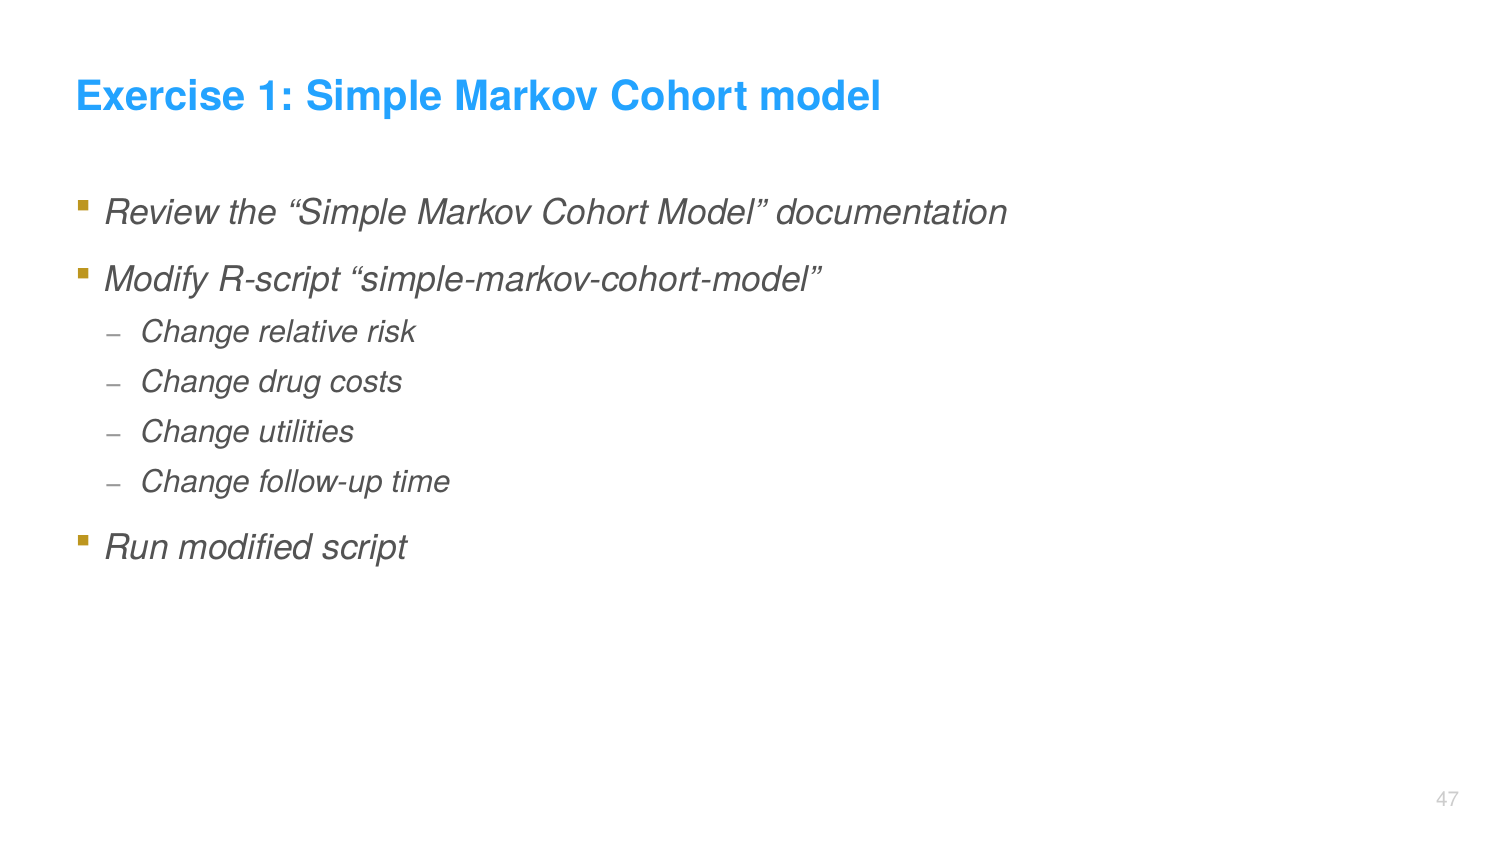

# Exercise 1: Simple Markov Cohort model
Review the “Simple Markov Cohort Model” documentation
Modify R-script “simple-markov-cohort-model”
Change relative risk
Change drug costs
Change utilities
Change follow-up time
Run modified script
47